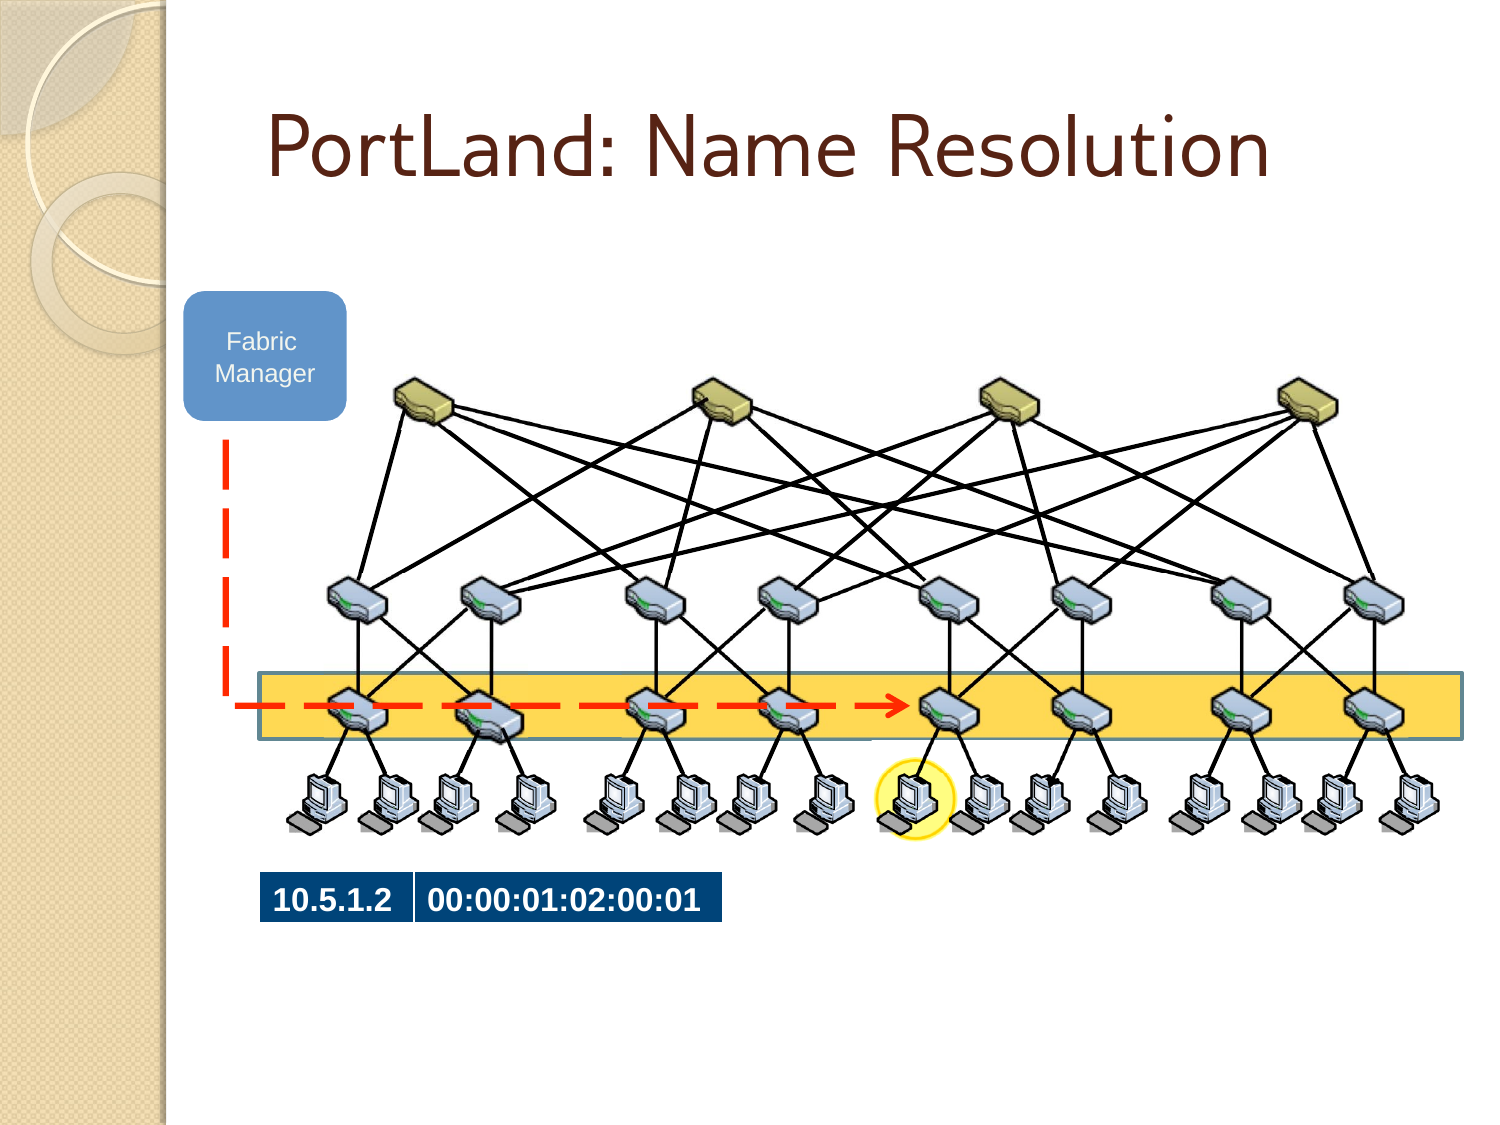

# PortLand: Name Resolution

Fabric  Manager

10.5.1.2
00:00:01:02:00:01